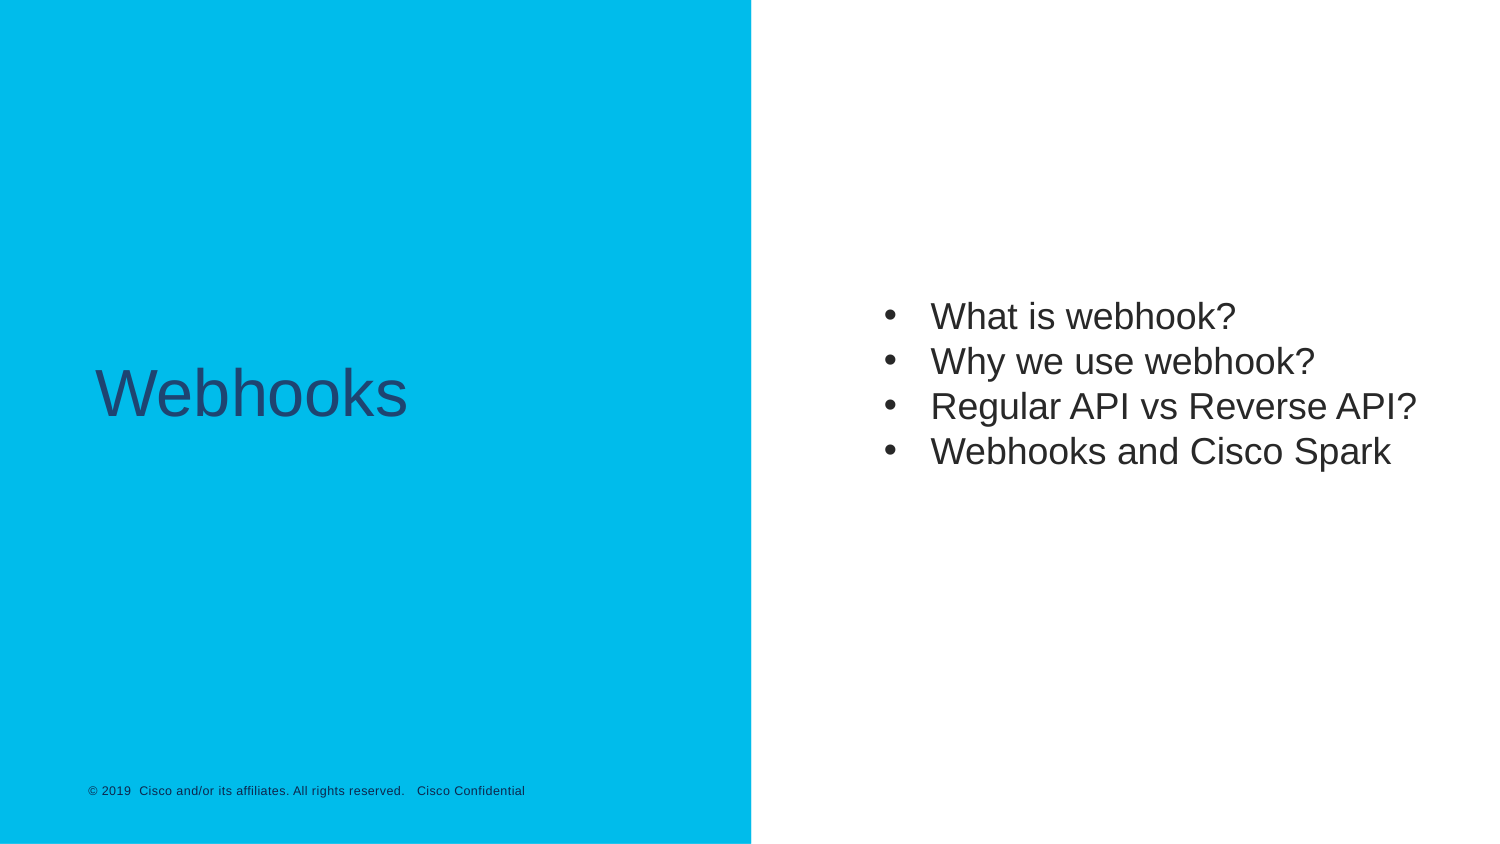

# Webhooks
What is webhook?
Why we use webhook?
Regular API vs Reverse API?
Webhooks and Cisco Spark